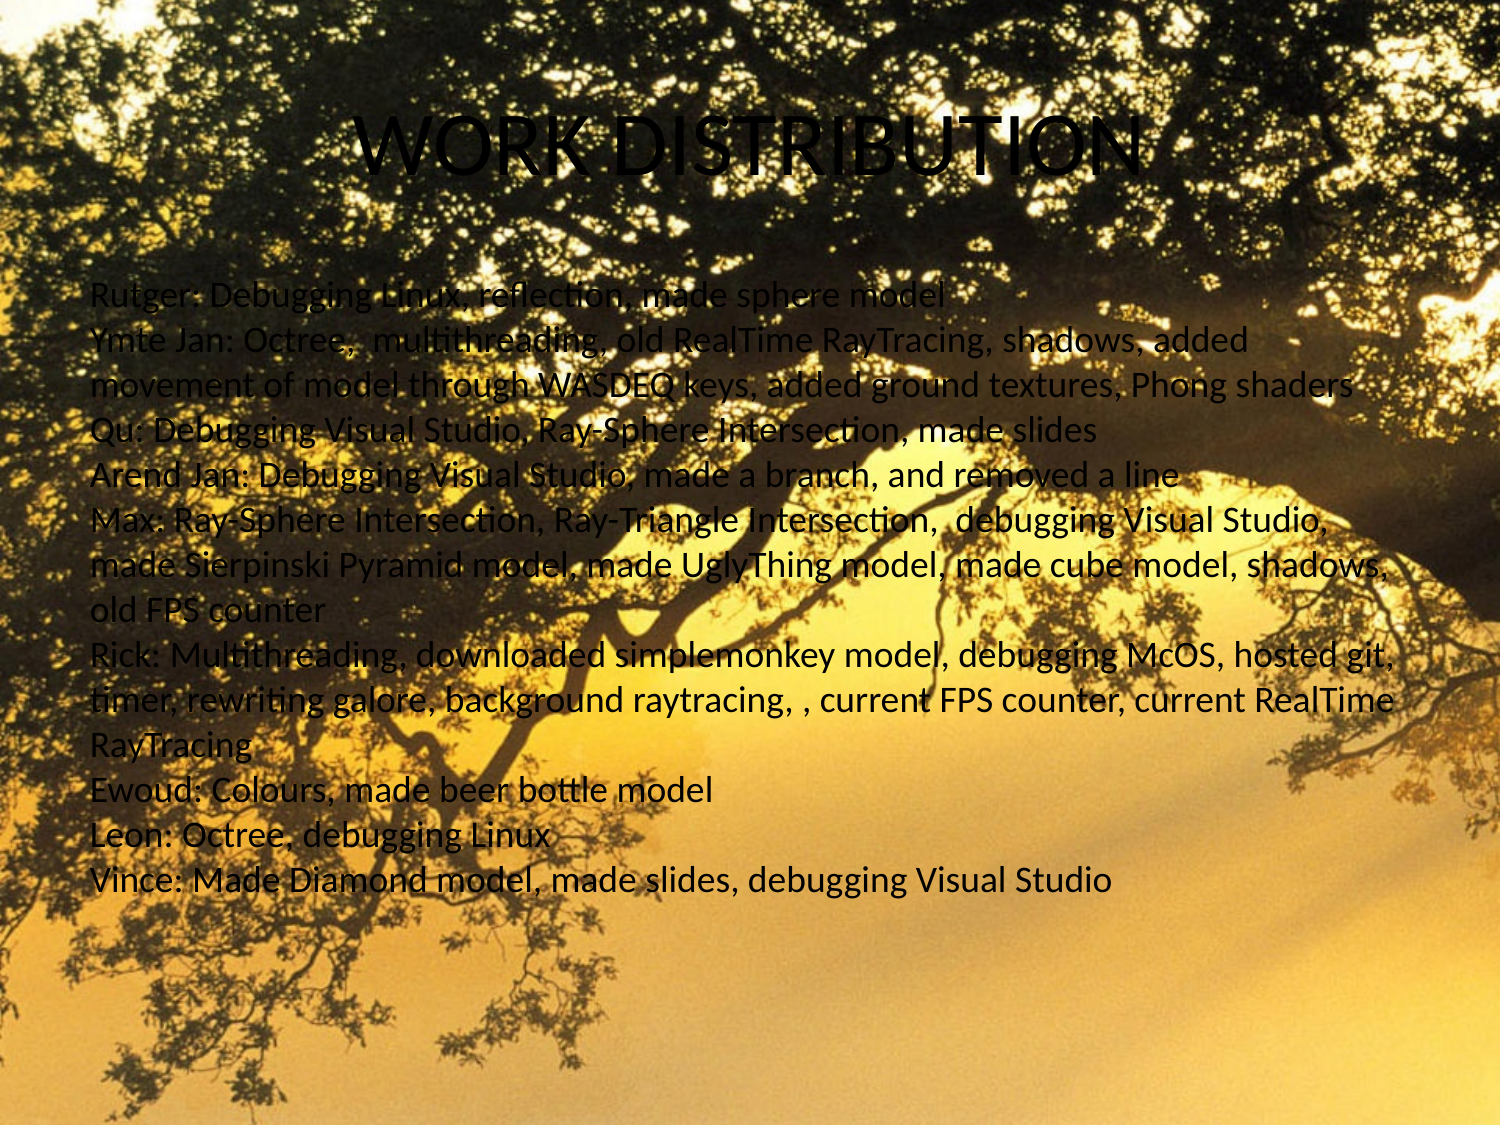

WORK DISTRIBUTION
Rutger: Debugging Linux, reflection, made sphere model
Ymte Jan: Octree,  multithreading, old RealTime RayTracing, shadows, added movement of model through WASDEQ keys, added ground textures, Phong shaders
Qu: Debugging Visual Studio, Ray-Sphere Intersection, made slides
Arend Jan: Debugging Visual Studio, made a branch, and removed a line
Max: Ray-Sphere Intersection, Ray-Triangle Intersection,  debugging Visual Studio, made Sierpinski Pyramid model, made UglyThing model, made cube model, shadows, old FPS counter
Rick: Multithreading, downloaded simplemonkey model, debugging McOS, hosted git, timer, rewriting galore, background raytracing, , current FPS counter, current RealTime RayTracing
Ewoud: Colours, made beer bottle model
Leon: Octree, debugging Linux
Vince: Made Diamond model, made slides, debugging Visual Studio